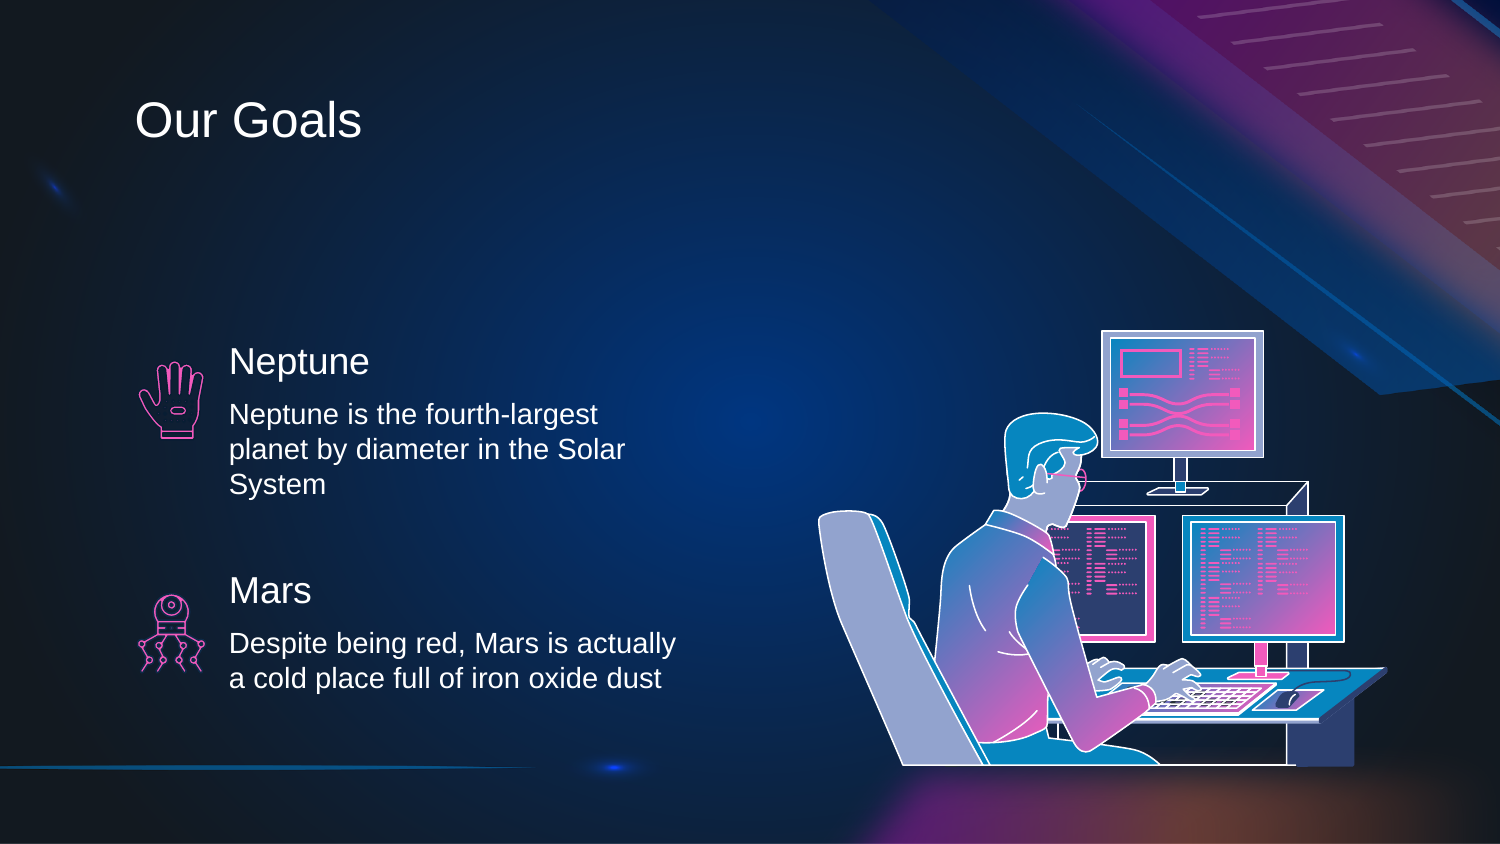

Our Goals
# Neptune

Neptune is the fourth-largest planet by diameter in the Solar System
Mars

Despite being red, Mars is actually a cold place full of iron oxide dust